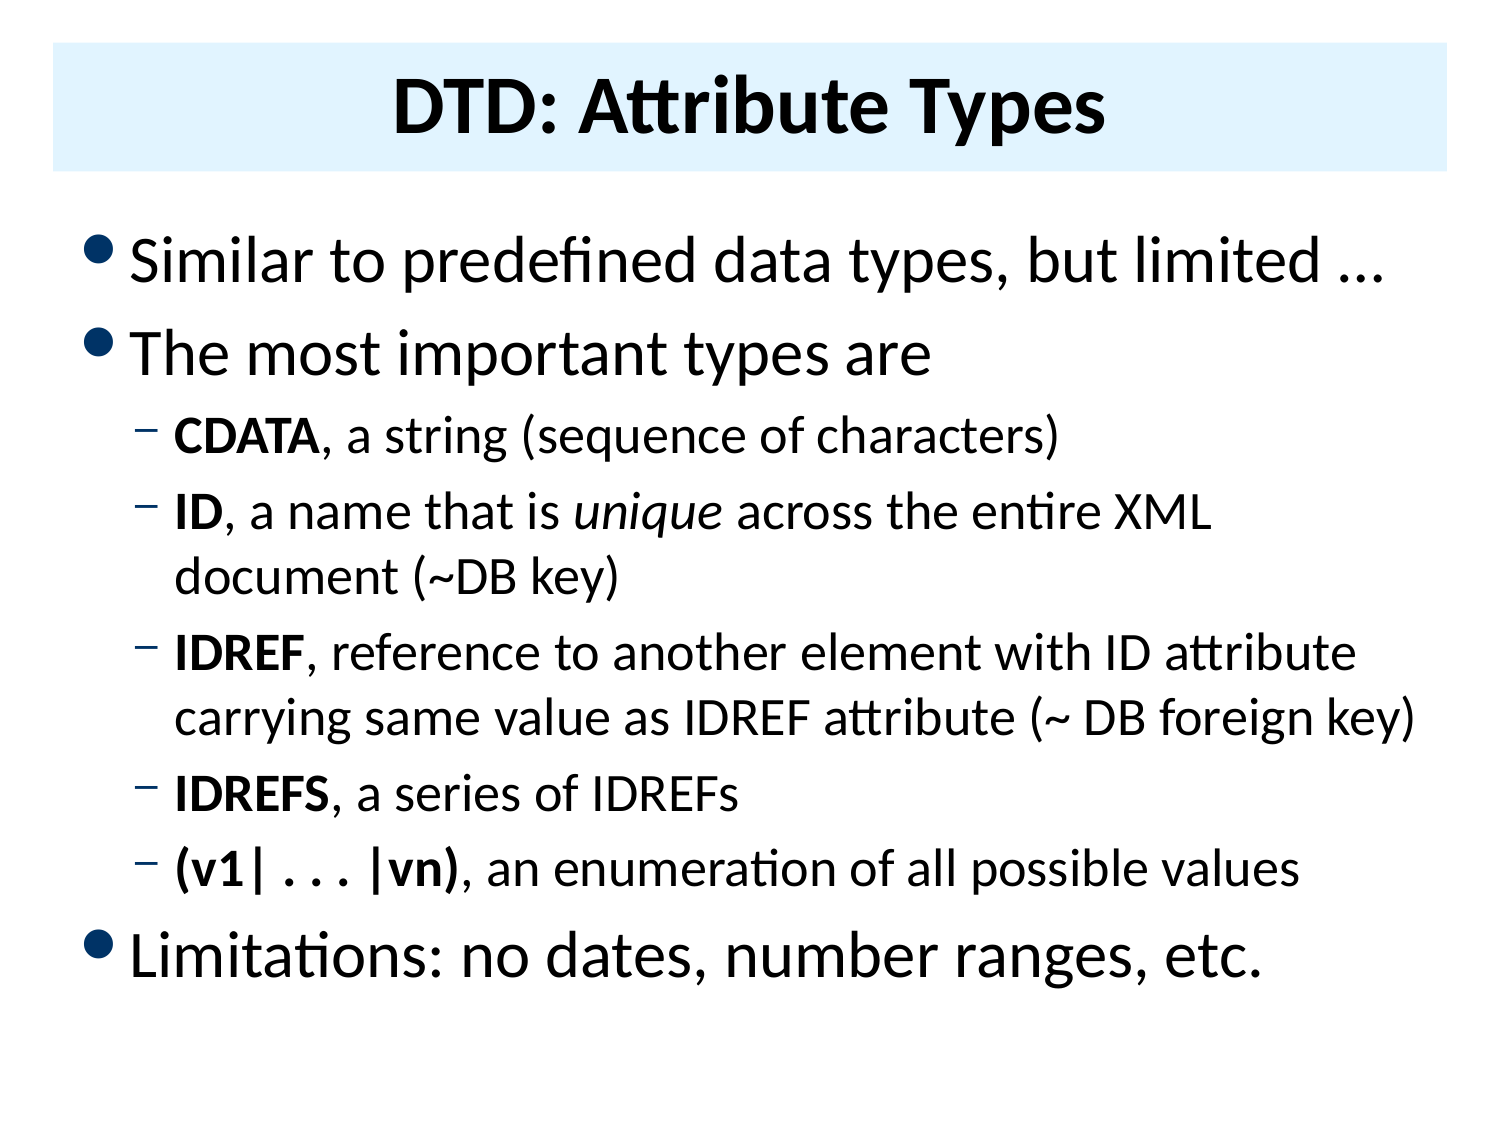

# DTD: Attribute Types
Similar to predefined data types, but limited …
The most important types are
CDATA, a string (sequence of characters)
ID, a name that is unique across the entire XML document (~DB key)
IDREF, reference to another element with ID attribute carrying same value as IDREF attribute (~ DB foreign key)
IDREFS, a series of IDREFs
(v1| . . . |vn), an enumeration of all possible values
Limitations: no dates, number ranges, etc.